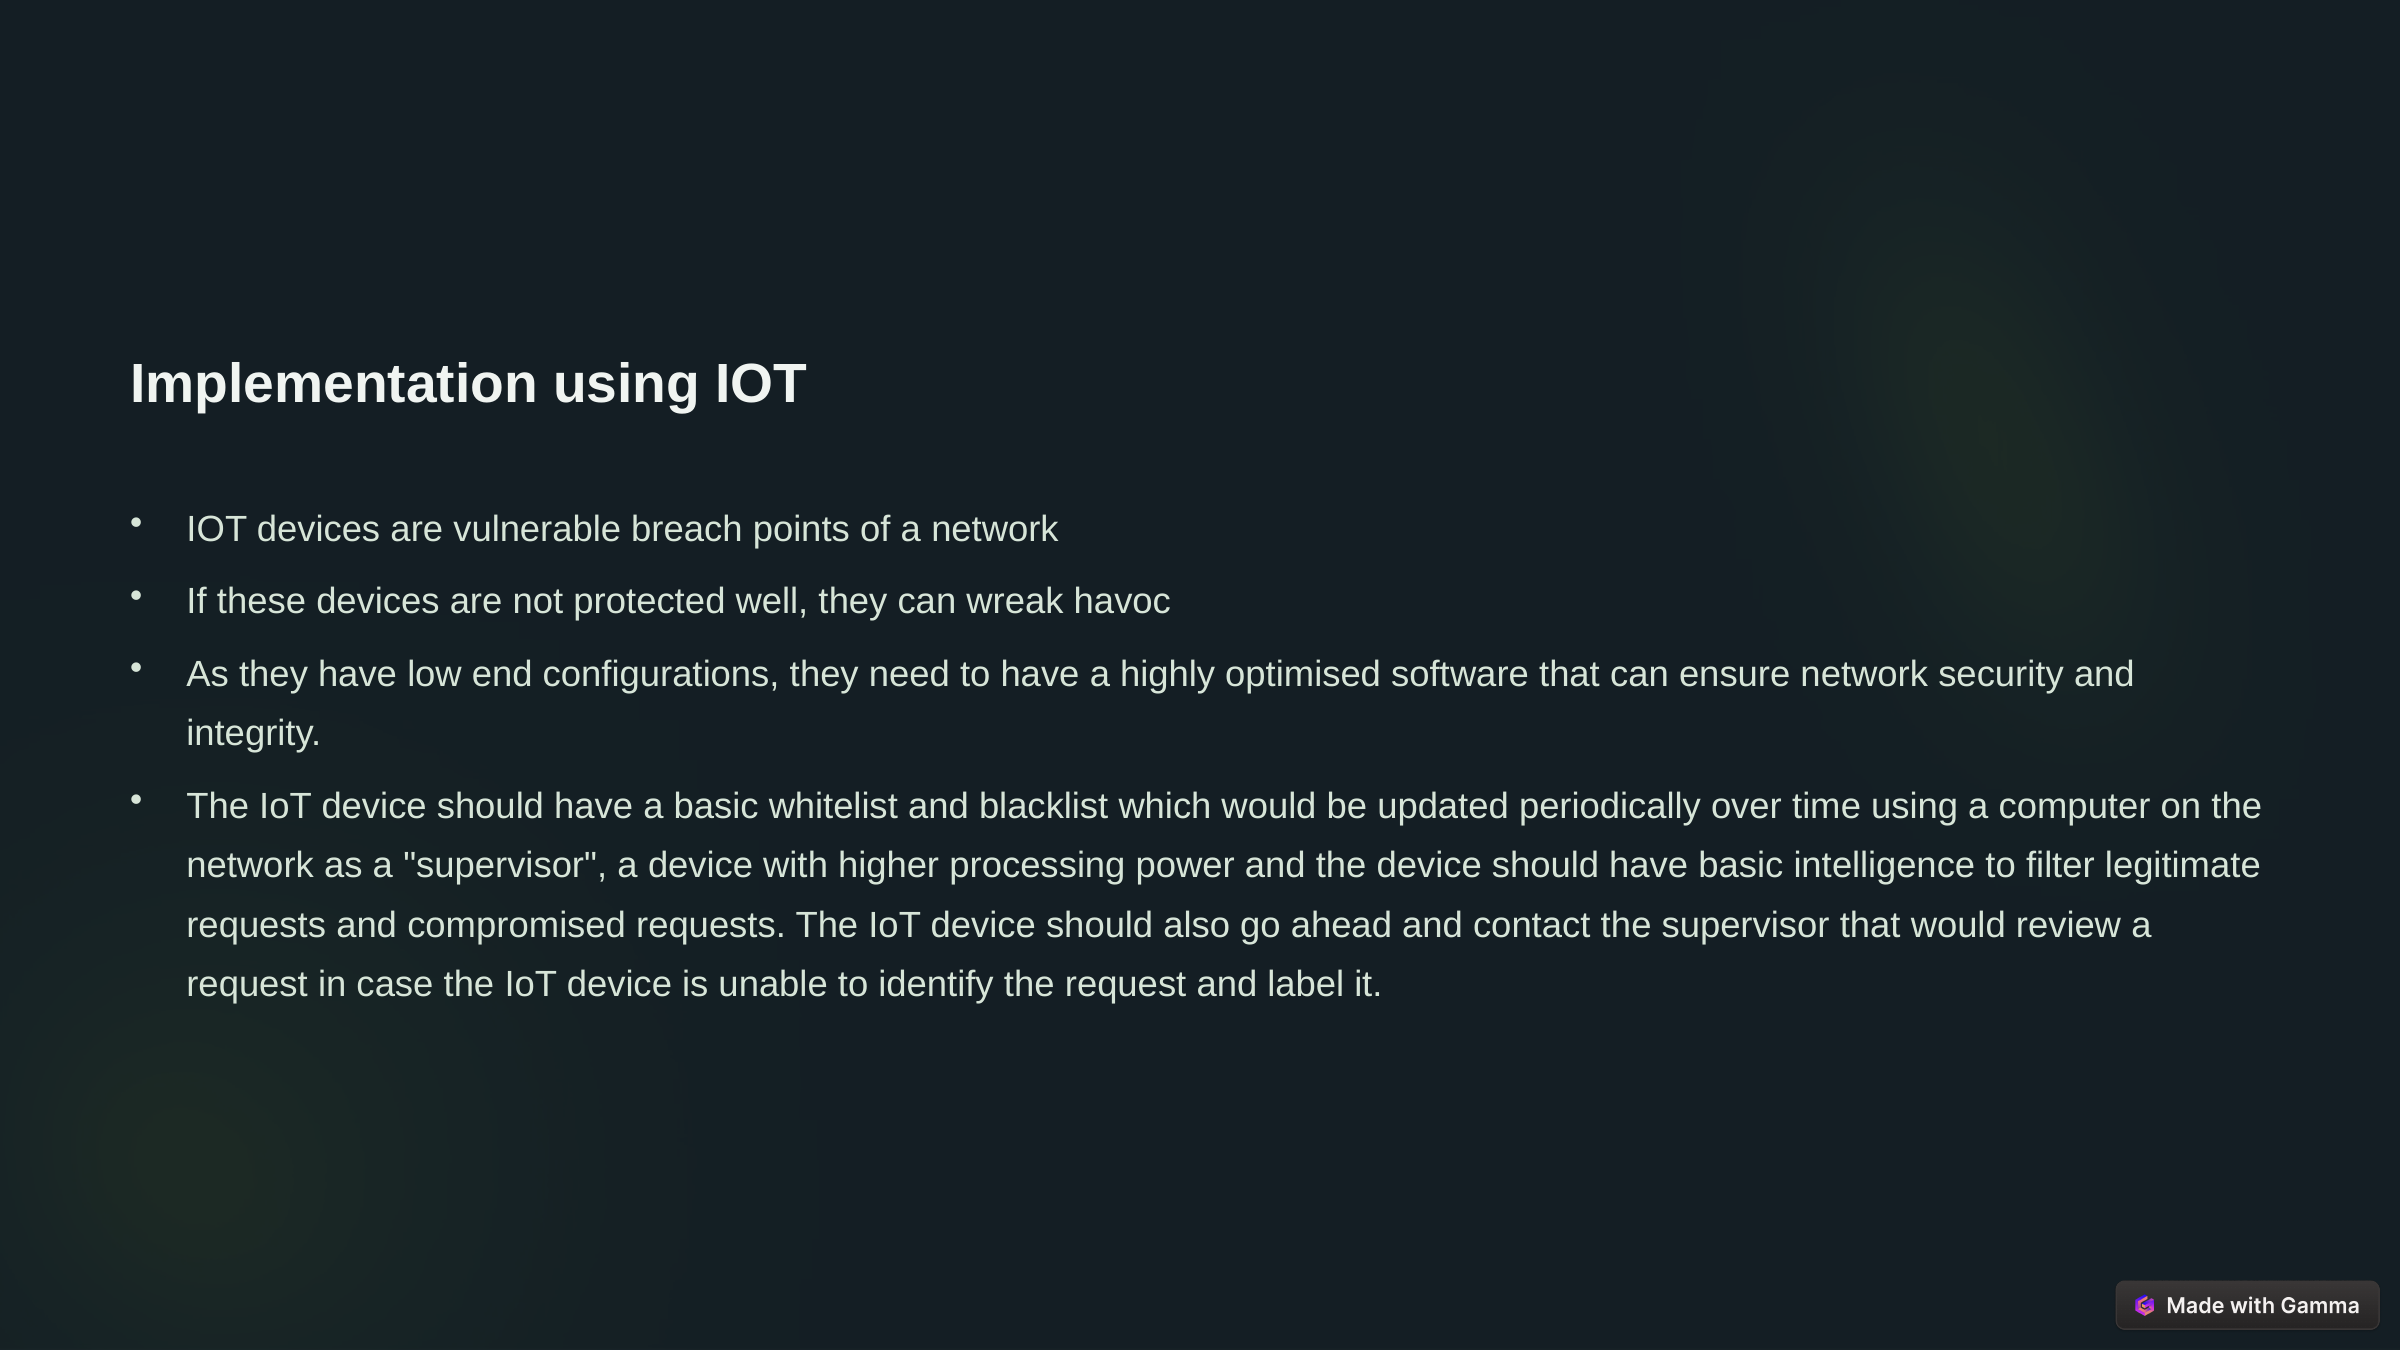

Implementation using IOT
IOT devices are vulnerable breach points of a network
If these devices are not protected well, they can wreak havoc
As they have low end configurations, they need to have a highly optimised software that can ensure network security and integrity.
The IoT device should have a basic whitelist and blacklist which would be updated periodically over time using a computer on the network as a "supervisor", a device with higher processing power and the device should have basic intelligence to filter legitimate requests and compromised requests. The IoT device should also go ahead and contact the supervisor that would review a request in case the IoT device is unable to identify the request and label it.